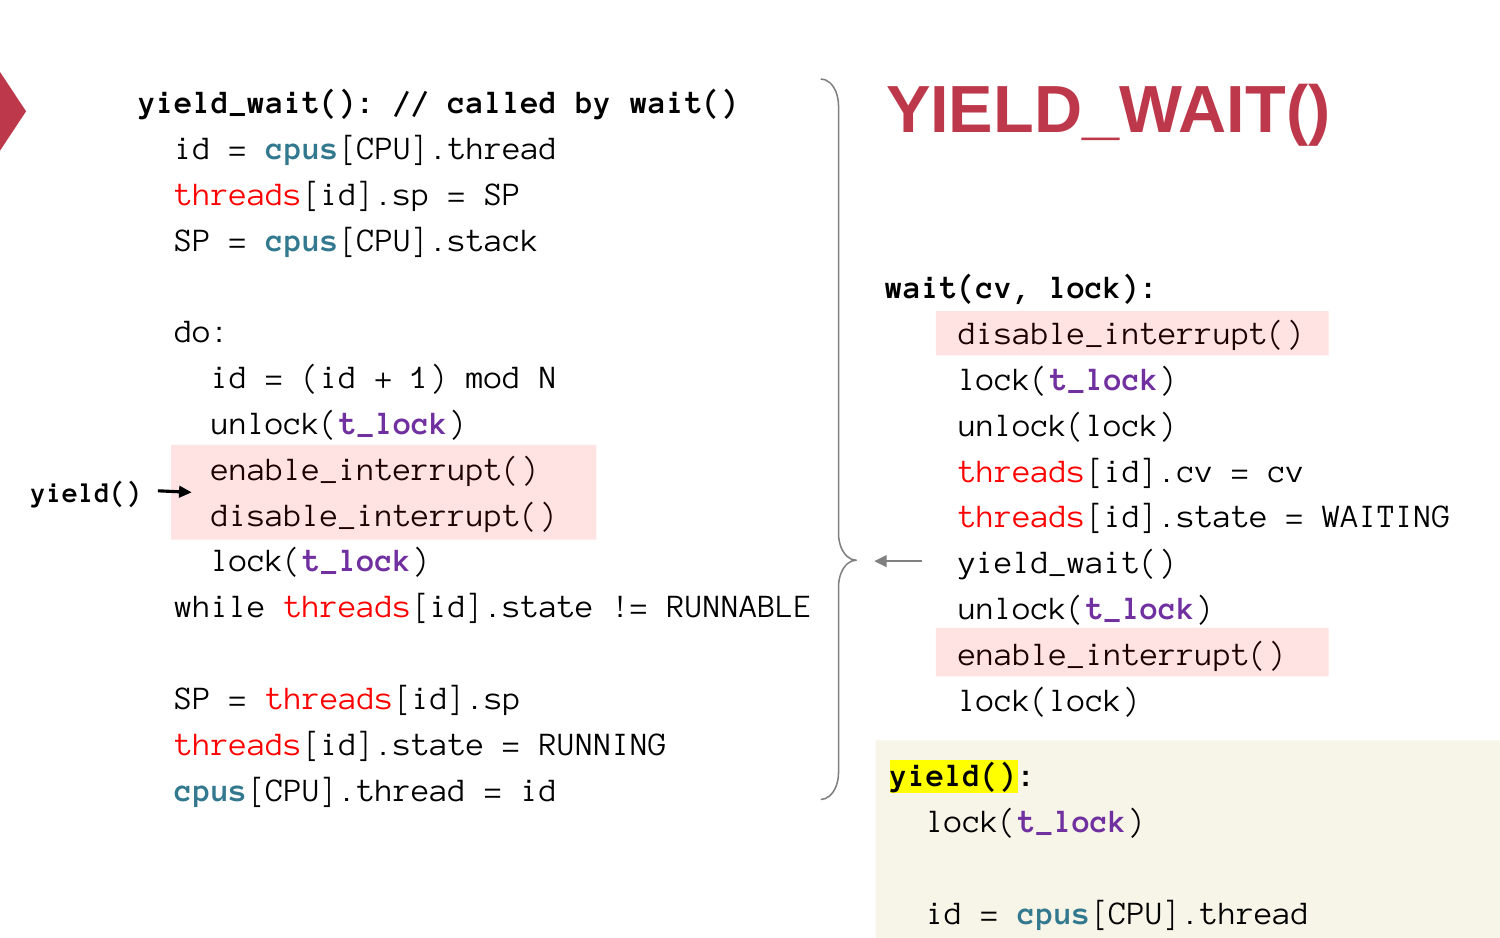

# YIELD_WAIT()
yield_wait(): // called by wait()
  id = cpus[CPU].thread
  threads[id].sp = SP
  SP = cpus[CPU].stack

  do:
    id = (id + 1) mod N
    unlock(t_lock)
    enable_interrupt()
    disable_interrupt()
    lock(t_lock)
  while threads[id].state != RUNNABLE

  SP = threads[id].sp
  threads[id].state = RUNNING
  cpus[CPU].thread = id

wait(cv, lock):
    disable_interrupt()
    lock(t_lock)
    unlock(lock)
    threads[id].cv = cv
    threads[id].state = WAITING
    yield_wait()
    unlock(t_lock)
    enable_interrupt()
    lock(lock)

yield()

yield():
  lock(t_lock)

  id = cpus[CPU].thread
  threads[id].state = RUNNABLE
  threads[id].sp = SP

  do:
    id = (id + 1) mod N
  while threads[id].state != RUNNABLE

  SP = threads[id].sp
  threads[id].state = RUNNING
  cpus[CPU].thread = id

  unlock(t_lock)